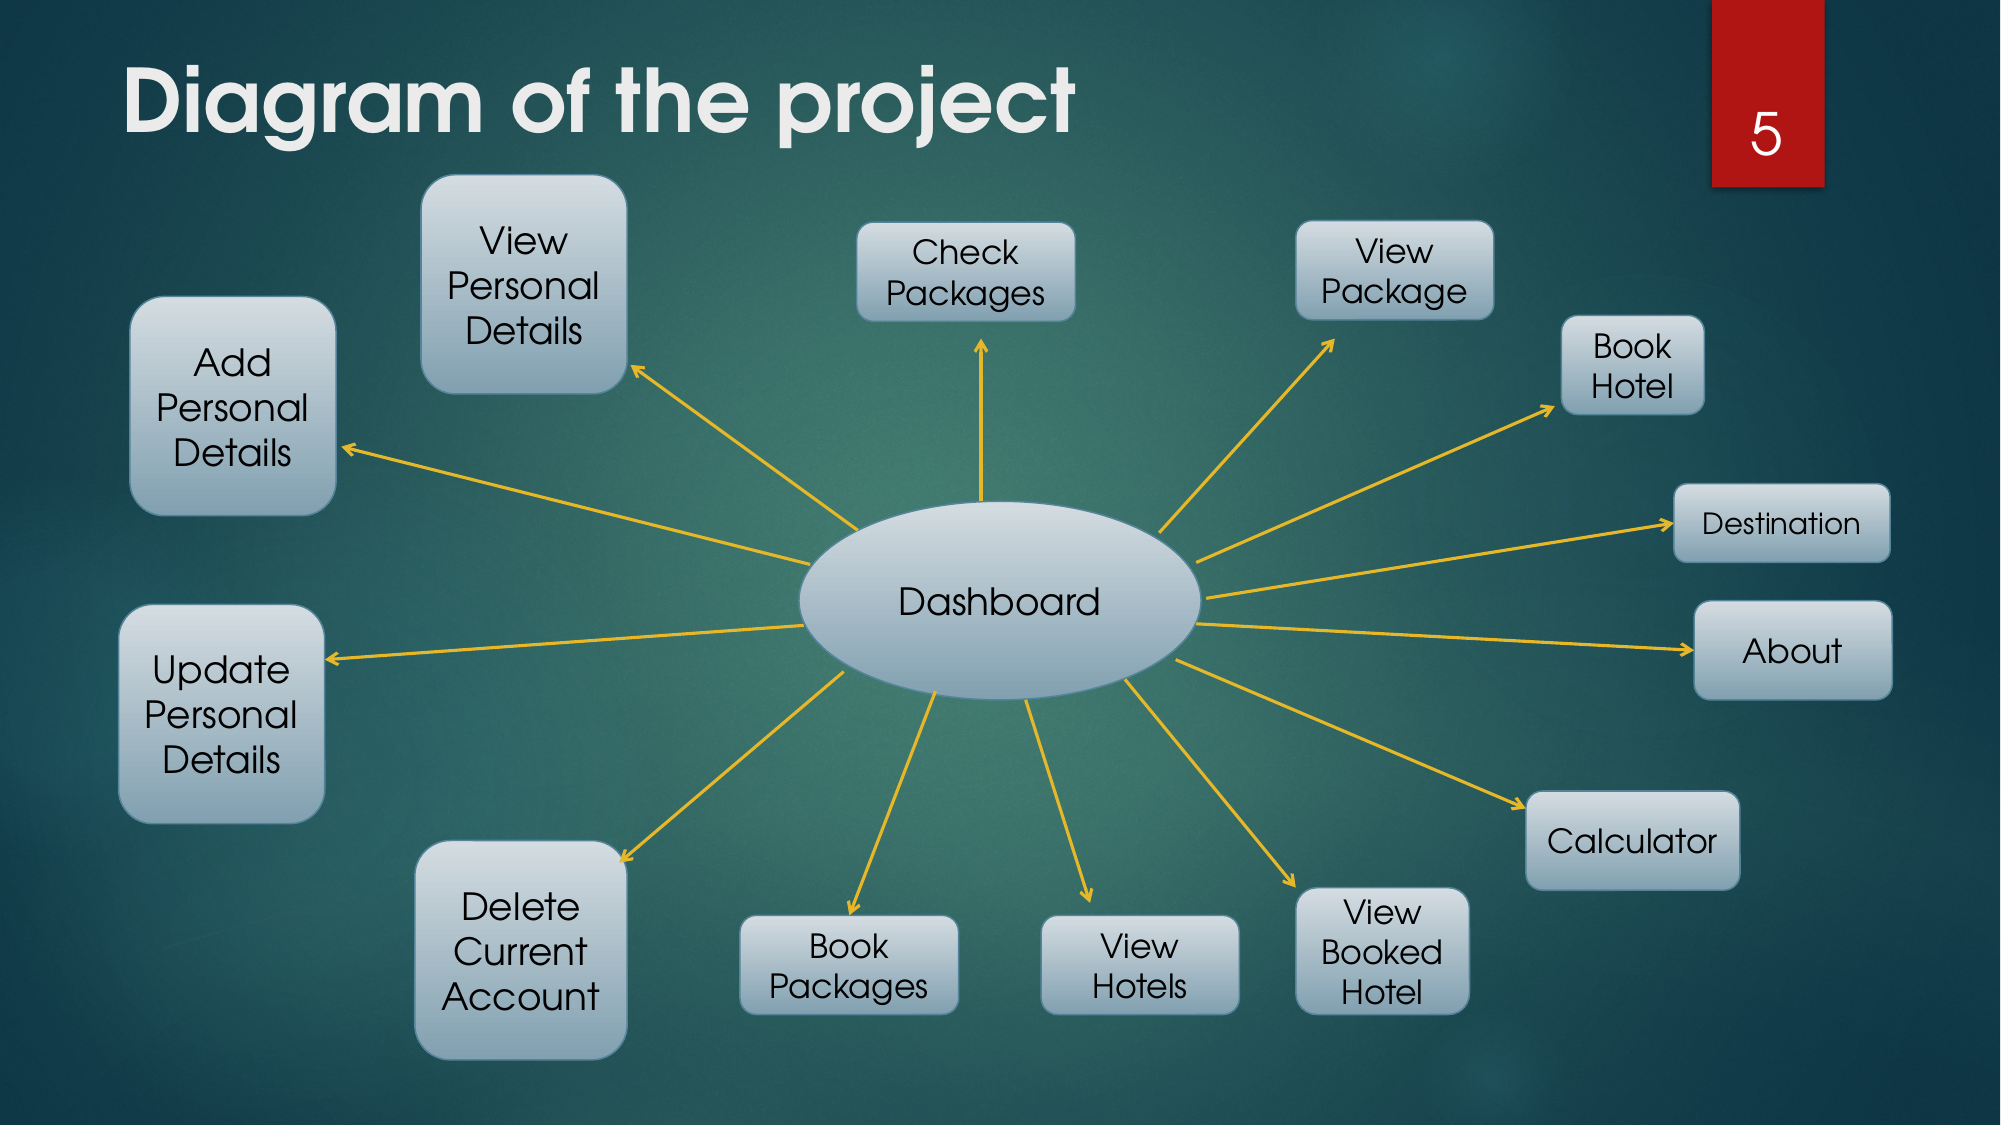

# Diagram of the project
5
View Personal
Details
View Package
Check Packages
Add Personal
Details
Book Hotel
Destination
Dashboard
About
Update Personal
Details
Calculator
Delete Current Account
View Booked Hotel
Book Packages
View Hotels